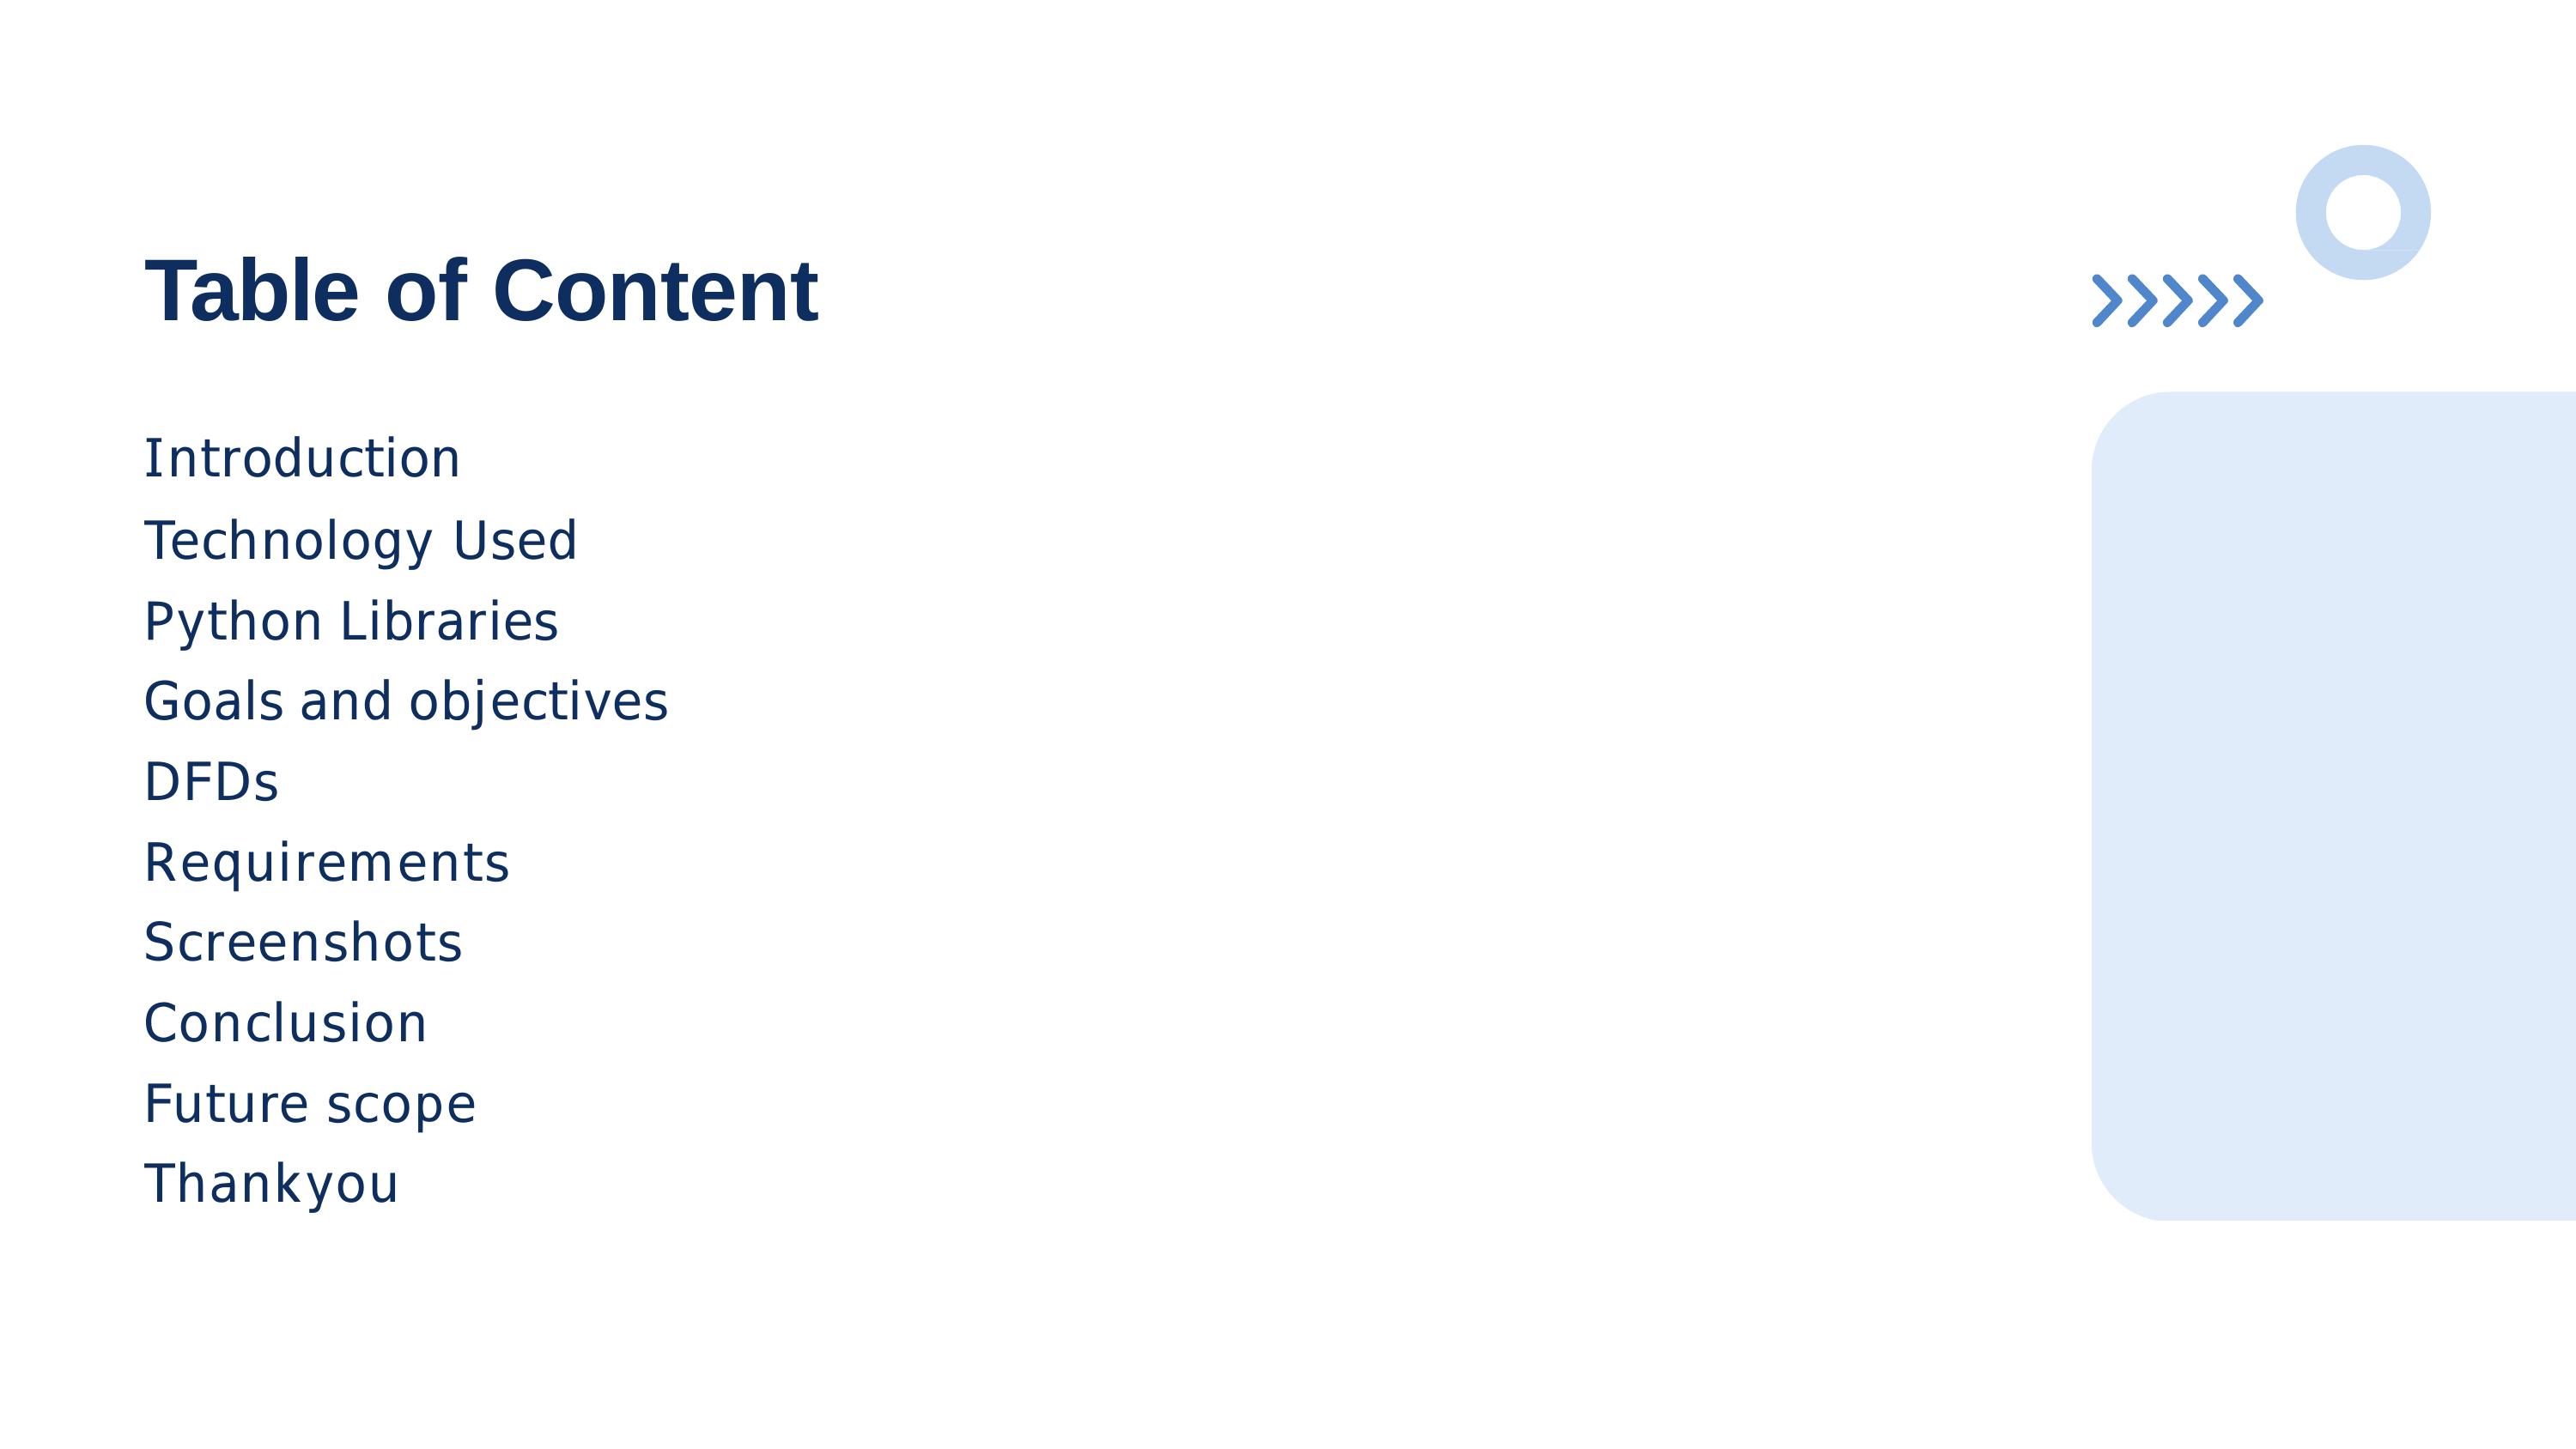

# Table of Content

Introduction
Technology Used
Python Libraries
Goals and objectives
DFDs
Requirements Screenshots Conclusion
Future scope
Thankyou